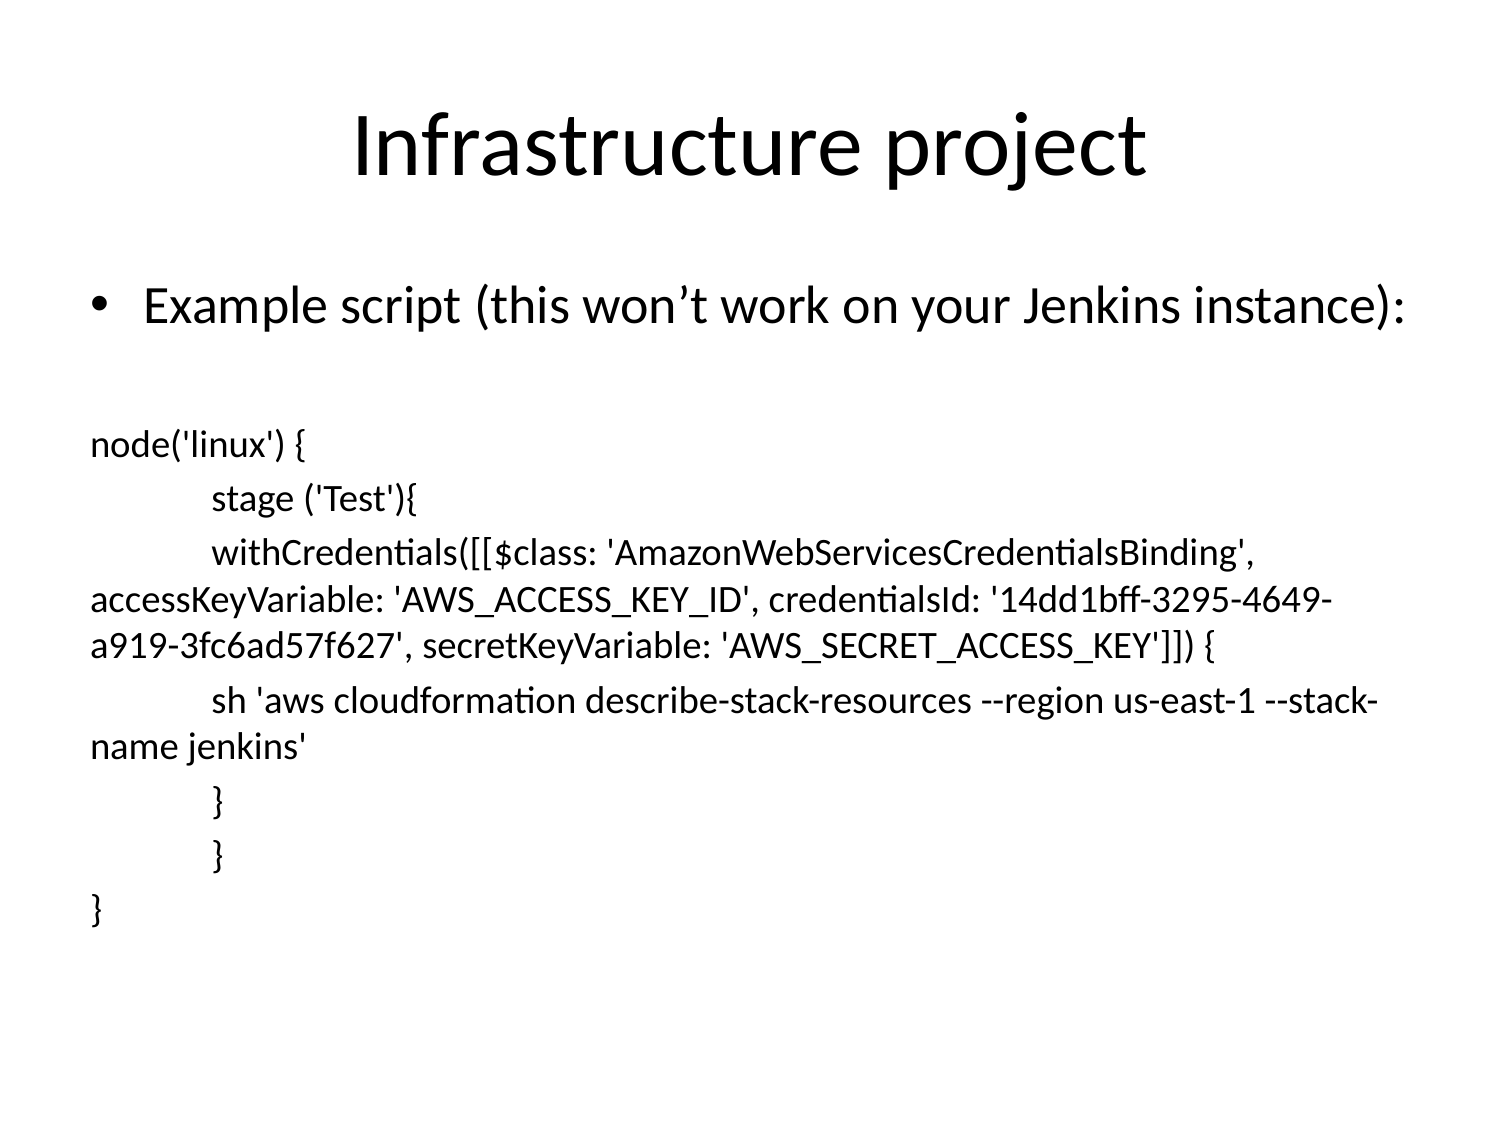

# Infrastructure project
Example script (this won’t work on your Jenkins instance):

node('linux') {
	stage ('Test'){
		withCredentials([[$class: 'AmazonWebServicesCredentialsBinding', accessKeyVariable: 'AWS_ACCESS_KEY_ID', credentialsId: '14dd1bff-3295-4649-a919-3fc6ad57f627', secretKeyVariable: 'AWS_SECRET_ACCESS_KEY']]) {
			sh 'aws cloudformation describe-stack-resources --region us-east-1 --stack-name jenkins'
		}
	}
}